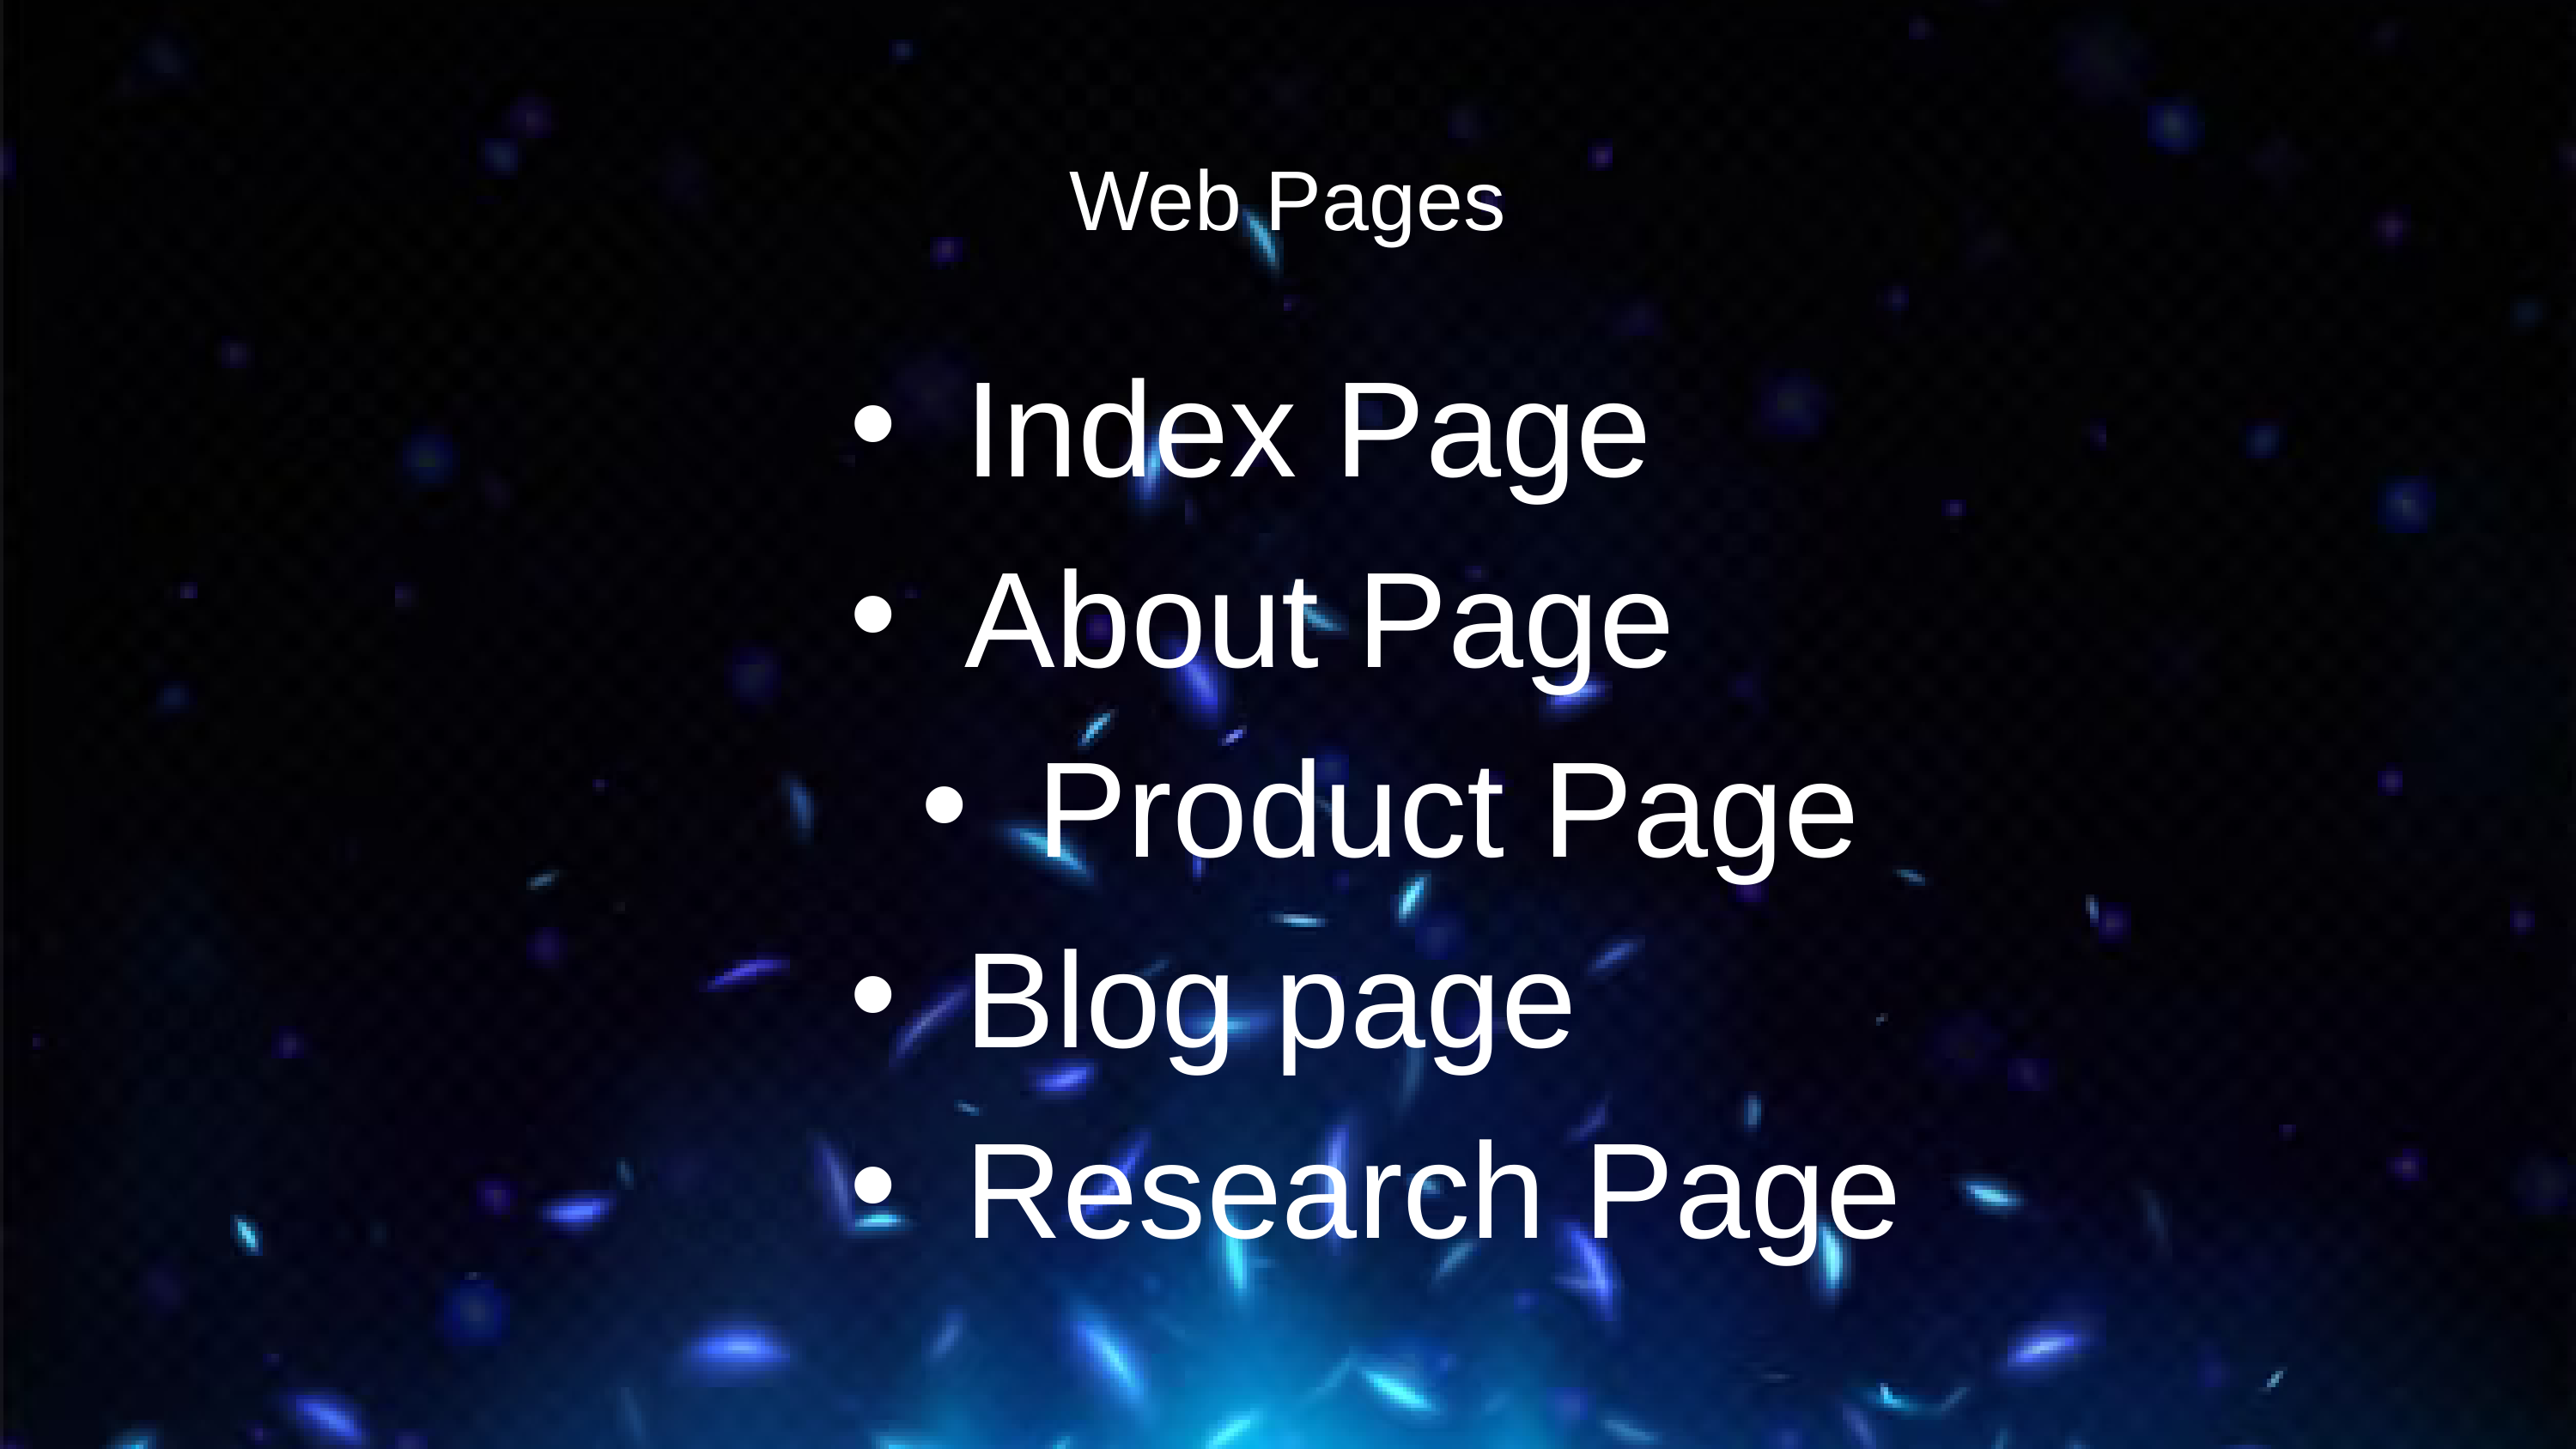

Web Pages

Index Page
About Page
Product Page
Blog page
Research Page